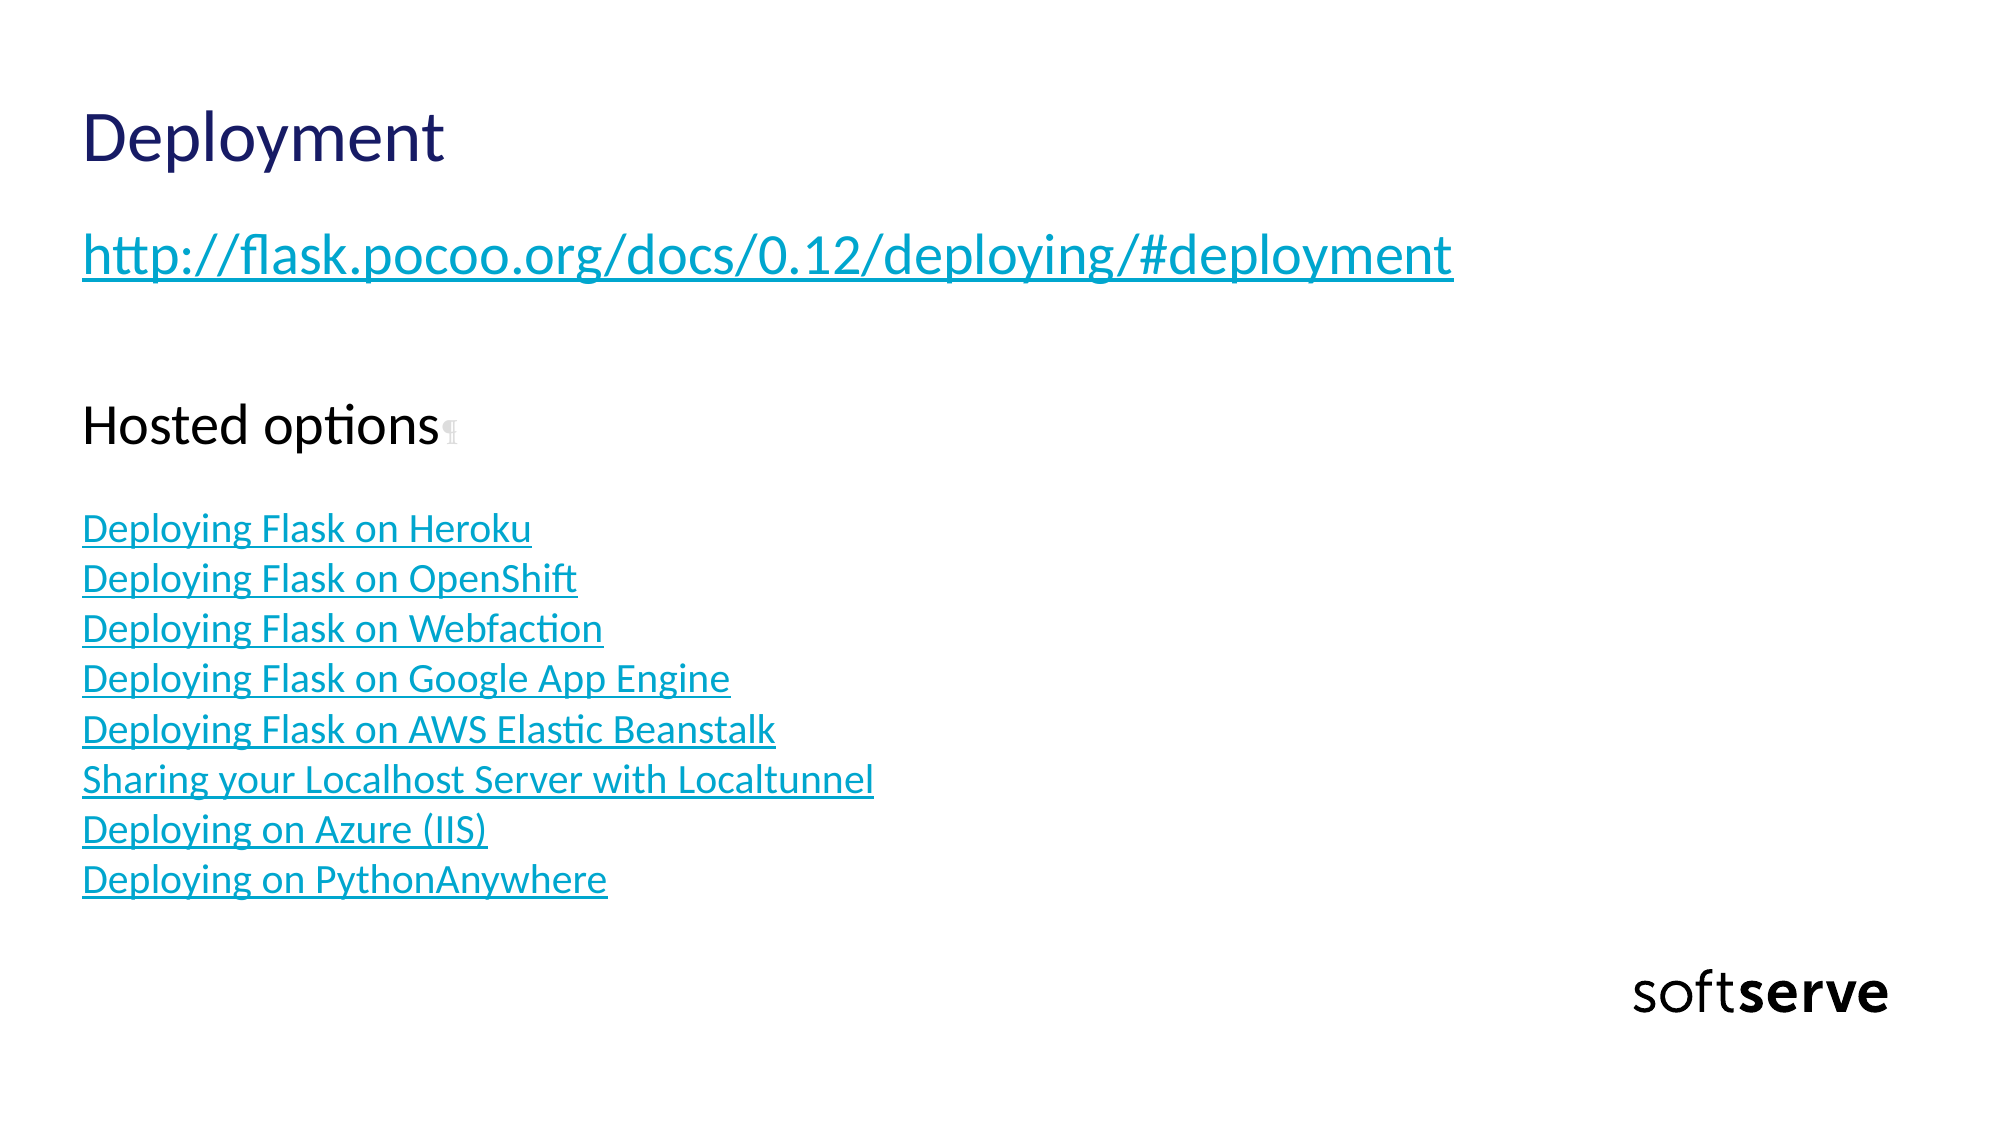

# Deployment
http://flask.pocoo.org/docs/0.12/deploying/#deployment
Hosted options¶

Deploying Flask on Heroku
Deploying Flask on OpenShift
Deploying Flask on Webfaction
Deploying Flask on Google App Engine
Deploying Flask on AWS Elastic Beanstalk
Sharing your Localhost Server with Localtunnel
Deploying on Azure (IIS)
Deploying on PythonAnywhere